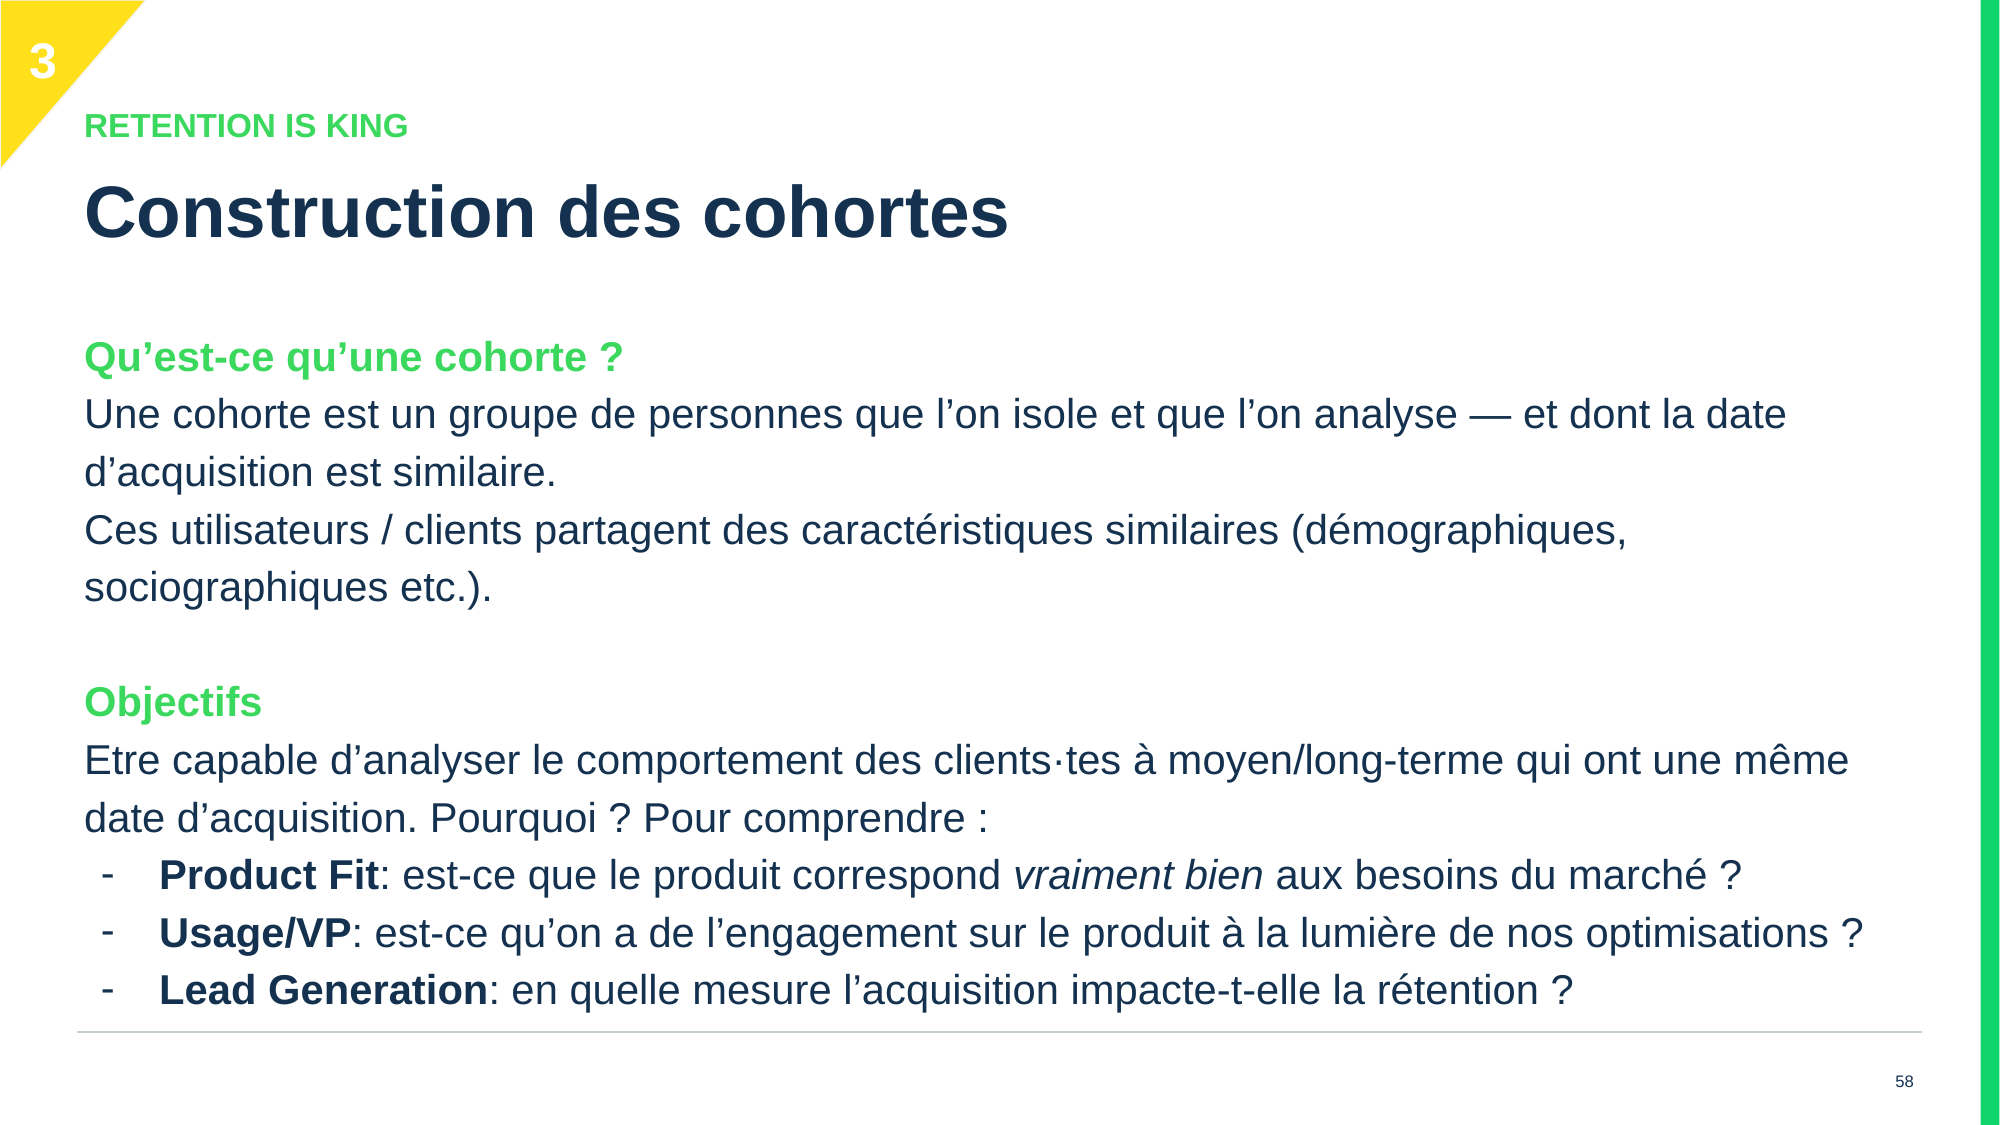

3
RETENTION IS KING
# Construction des cohortes

Qu’est-ce qu’une cohorte ?
Une cohorte est un groupe de personnes que l’on isole et que l’on analyse — et dont la date d’acquisition est similaire.
Ces utilisateurs / clients partagent des caractéristiques similaires (démographiques, sociographiques etc.).

Objectifs
Etre capable d’analyser le comportement des clients·tes à moyen/long-terme qui ont une même date d’acquisition. Pourquoi ? Pour comprendre :
Product Fit: est-ce que le produit correspond vraiment bien aux besoins du marché ?
Usage/VP: est-ce qu’on a de l’engagement sur le produit à la lumière de nos optimisations ?
Lead Generation: en quelle mesure l’acquisition impacte-t-elle la rétention ?
58